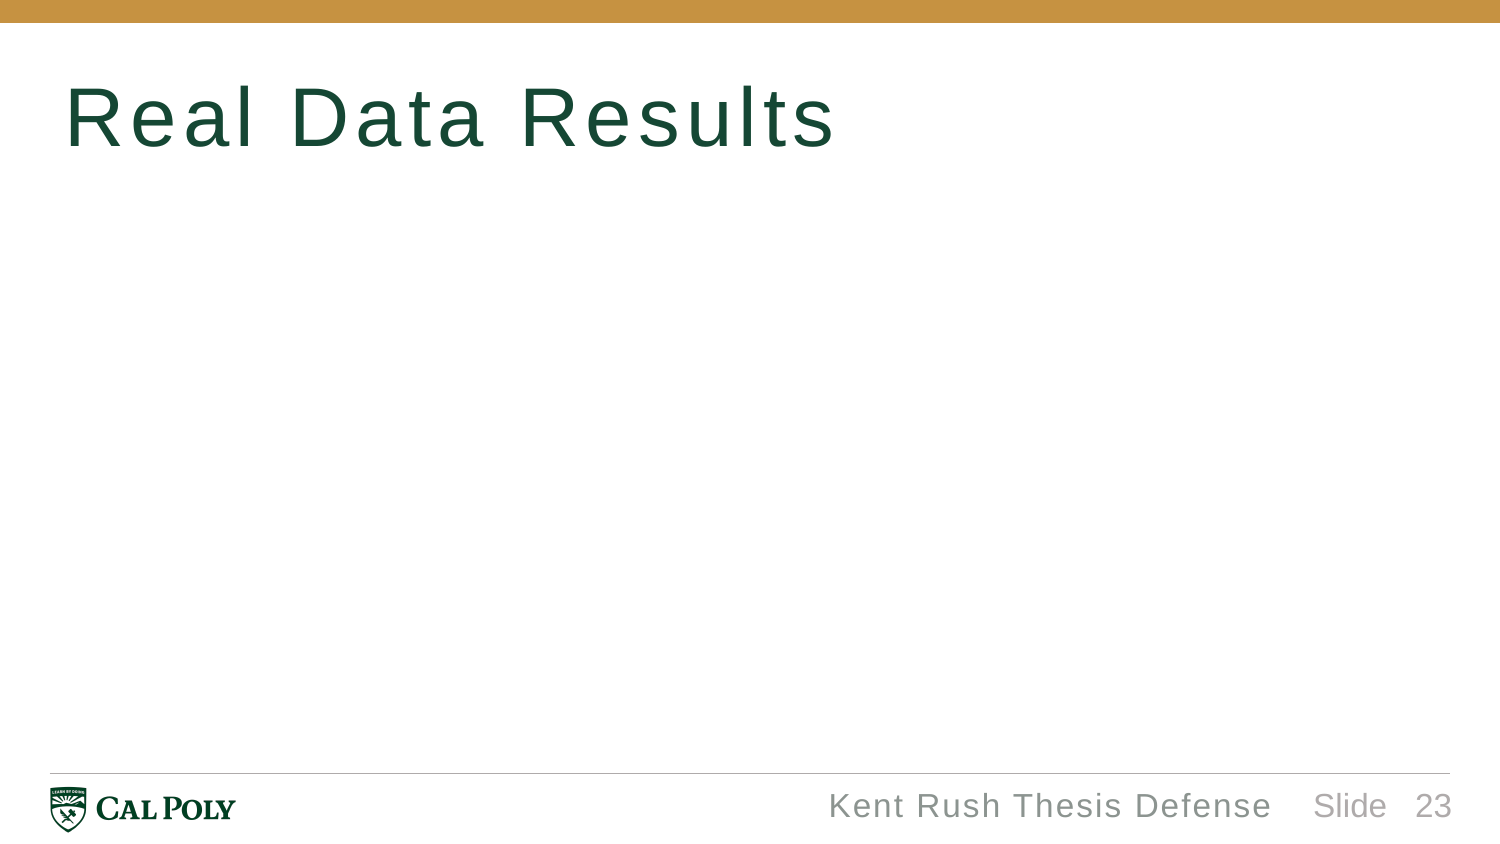

# Real Data Results

Kent Rush Thesis Defense
Slide   23